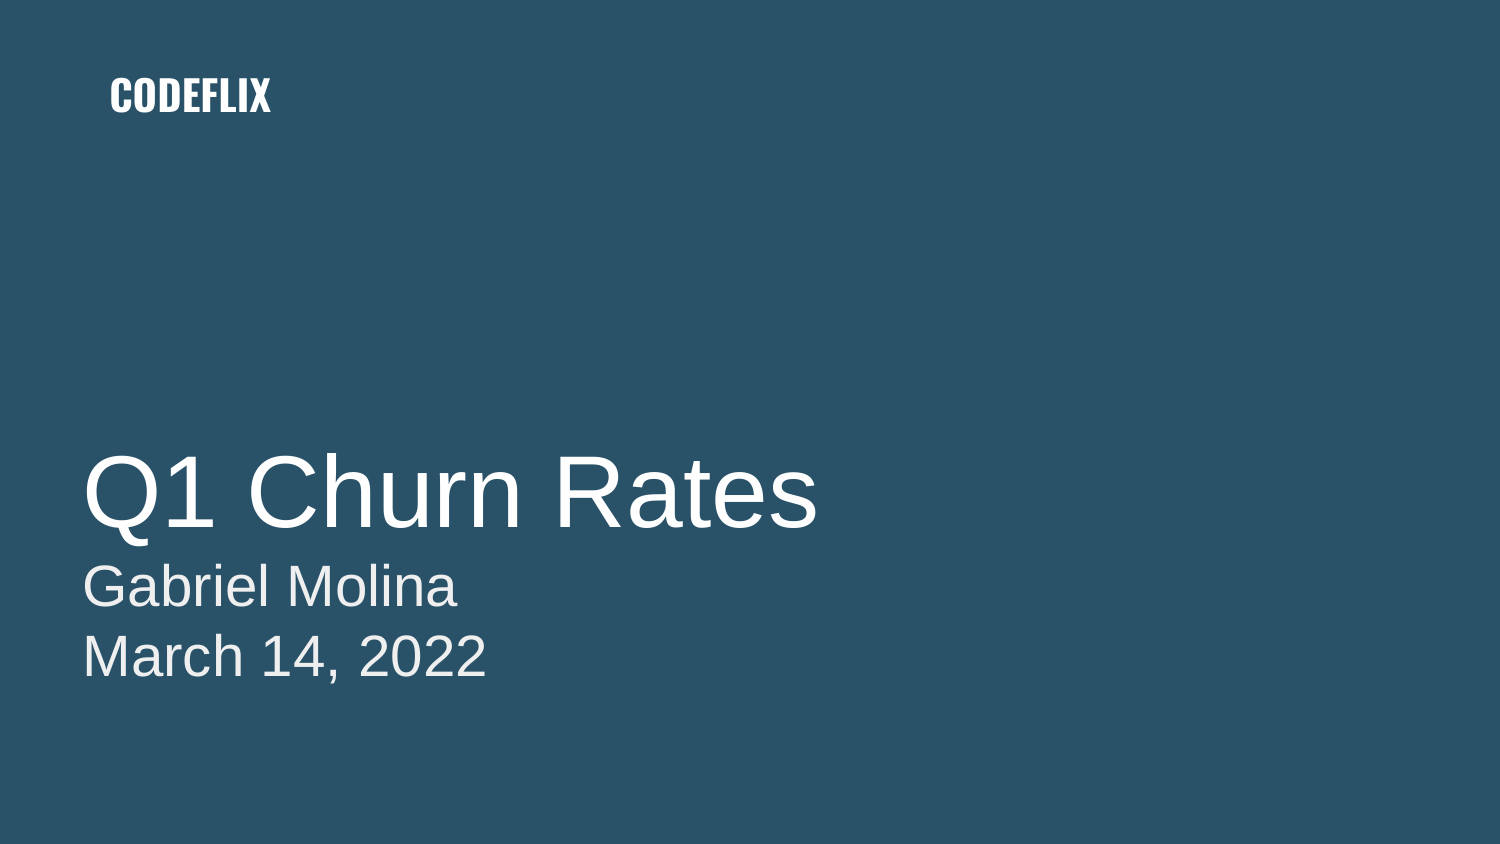

CODEFLIX
Q1 Churn Rates
Gabriel Molina
March 14, 2022